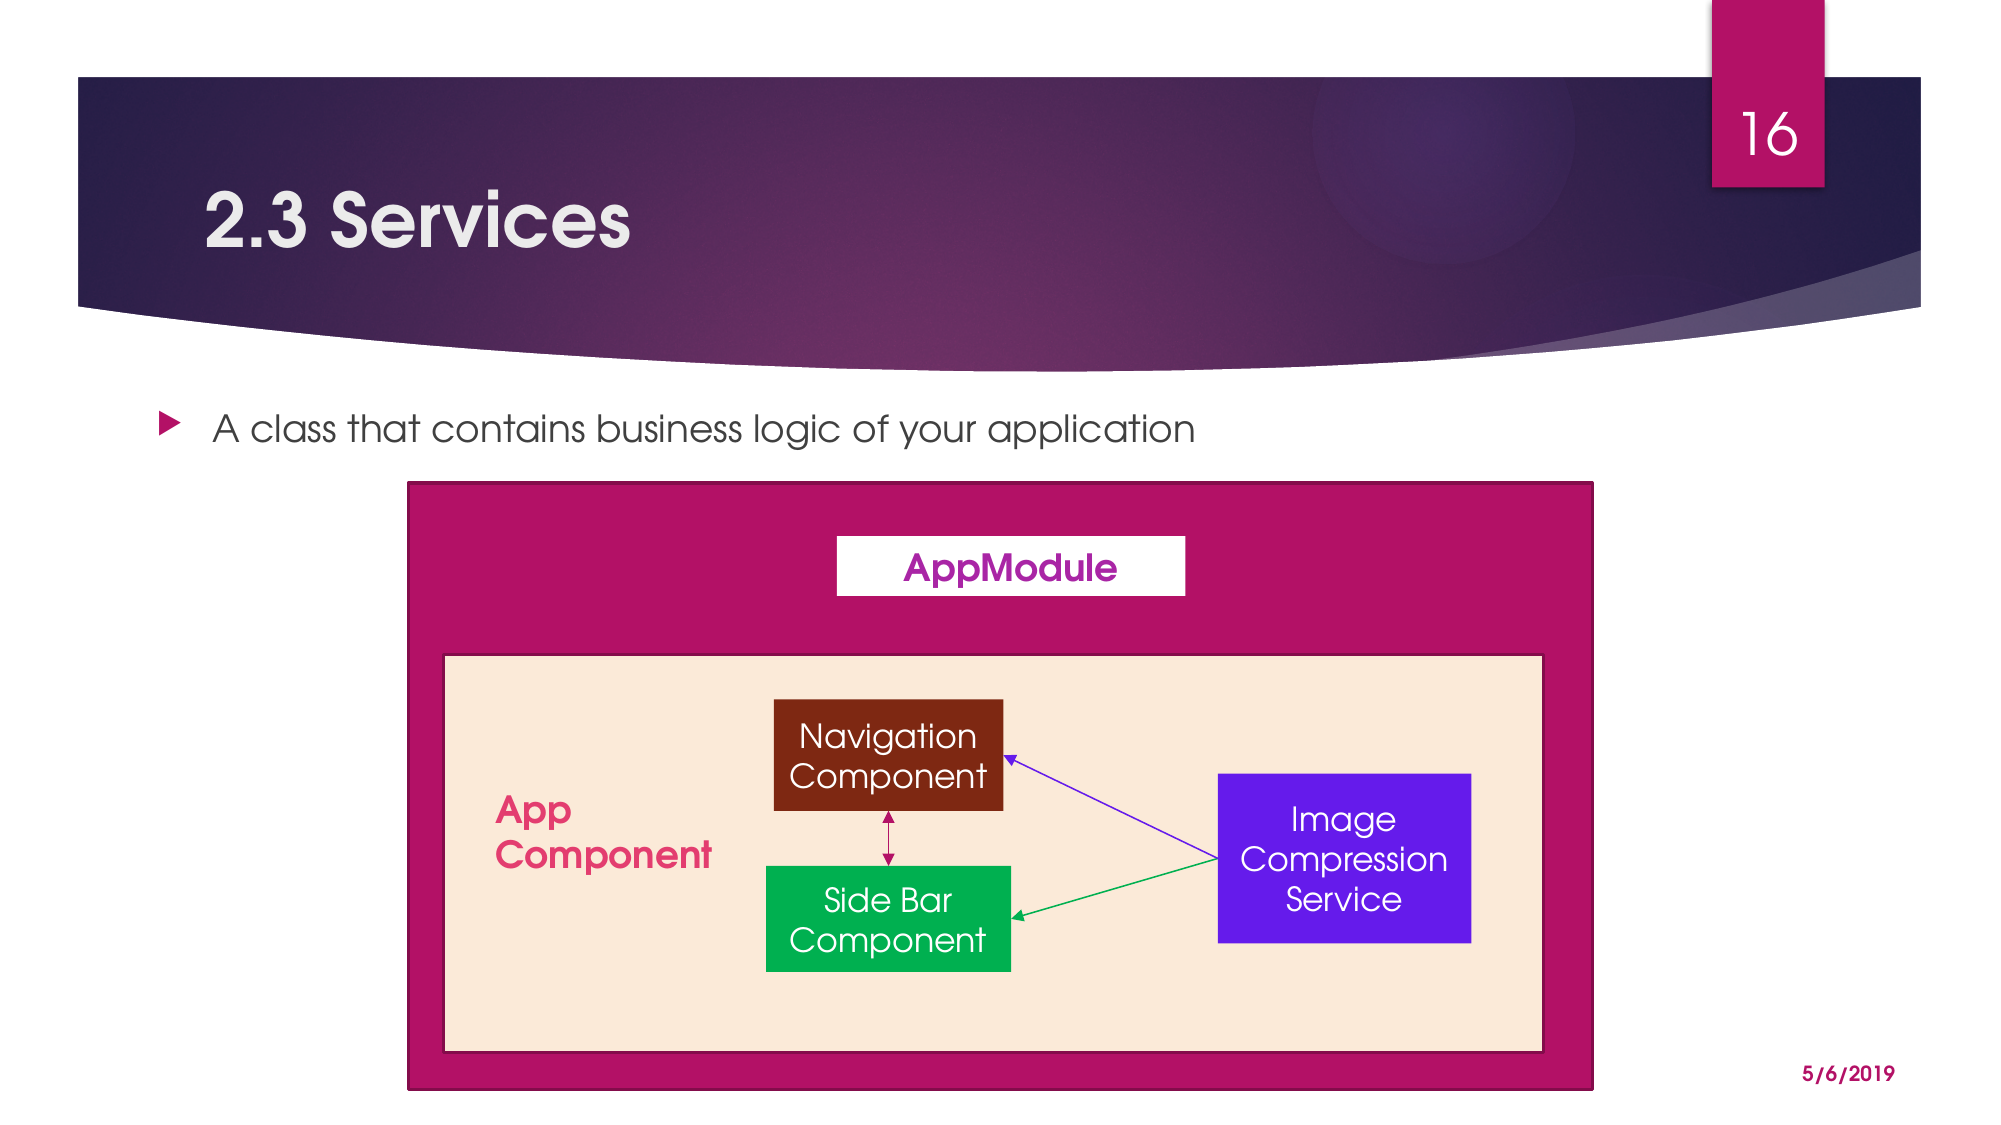

16
# 2.3 Services
A class that contains business logic of your application

AppModule

Navigation Component
Image Compression Service
App Component
Side Bar Component
5/6/2019